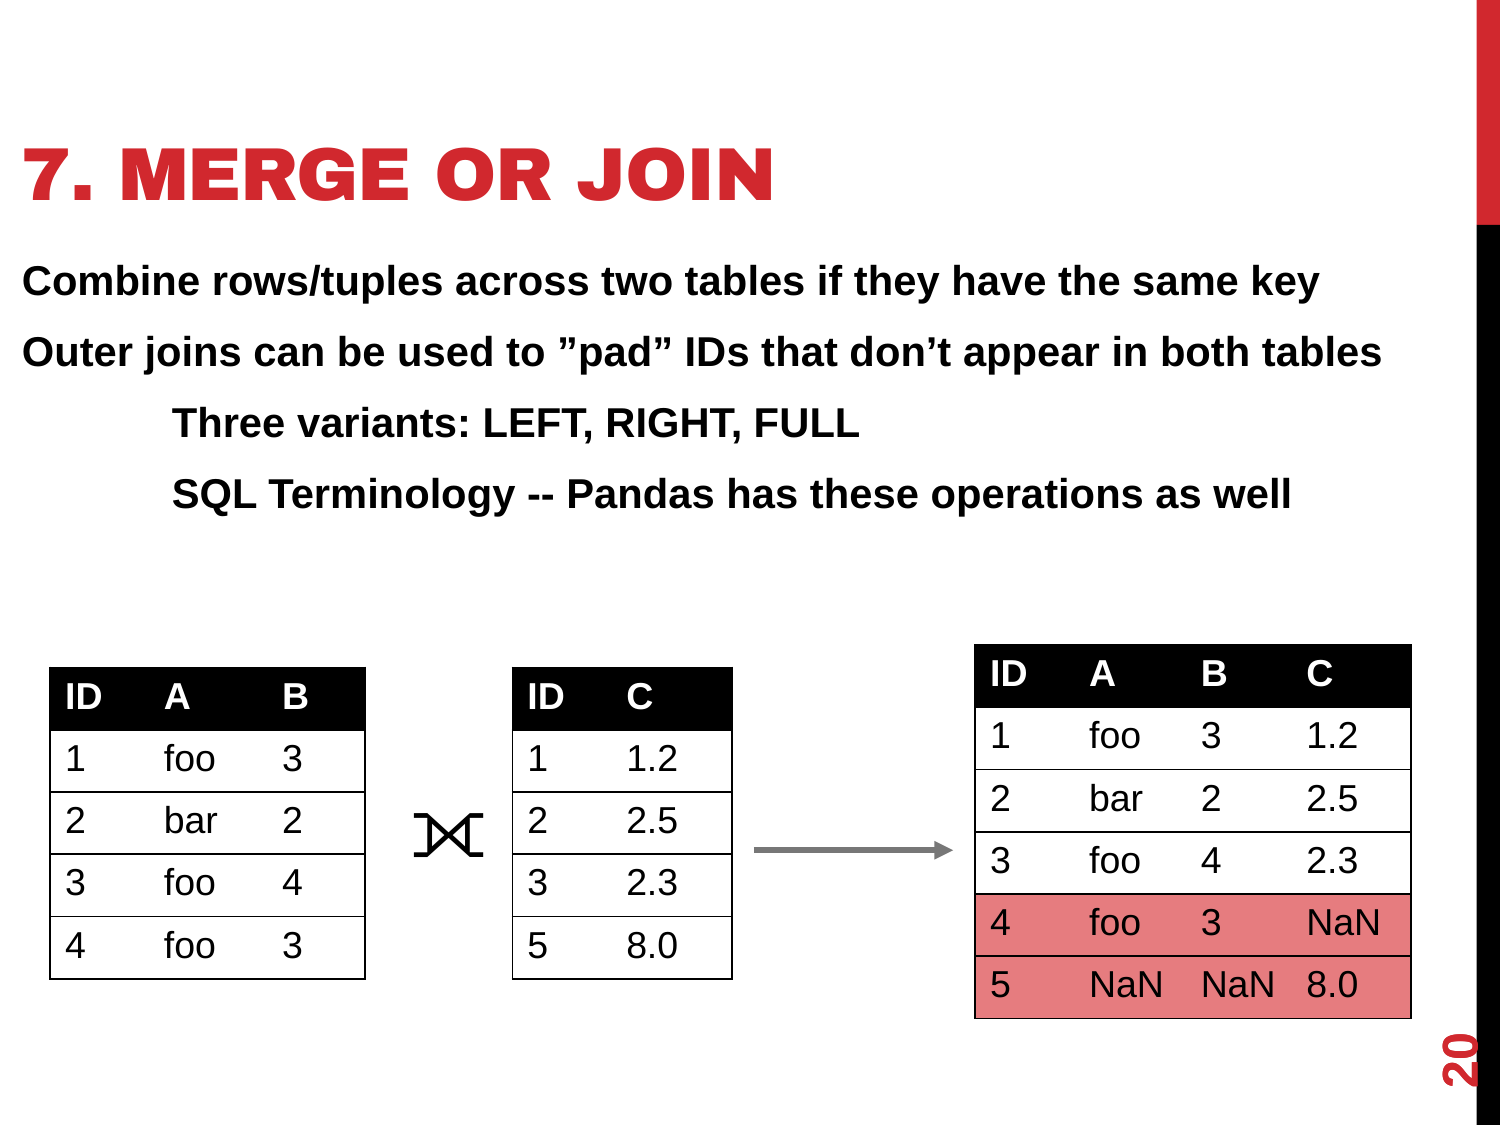

# 7. Merge or Join
Combine rows/tuples across two tables if they have the same key
Outer joins can be used to ”pad” IDs that don’t appear in both tables
	Three variants: LEFT, RIGHT, FULL
	SQL Terminology -- Pandas has these operations as well
| ID | A | B | C |
| --- | --- | --- | --- |
| 1 | foo | 3 | 1.2 |
| 2 | bar | 2 | 2.5 |
| 3 | foo | 4 | 2.3 |
| 4 | foo | 3 | NaN |
| 5 | NaN | NaN | 8.0 |
| ID | A | B |
| --- | --- | --- |
| 1 | foo | 3 |
| 2 | bar | 2 |
| 3 | foo | 4 |
| 4 | foo | 3 |
| ID | C |
| --- | --- |
| 1 | 1.2 |
| 2 | 2.5 |
| 3 | 2.3 |
| 5 | 8.0 |
⟗
20
20